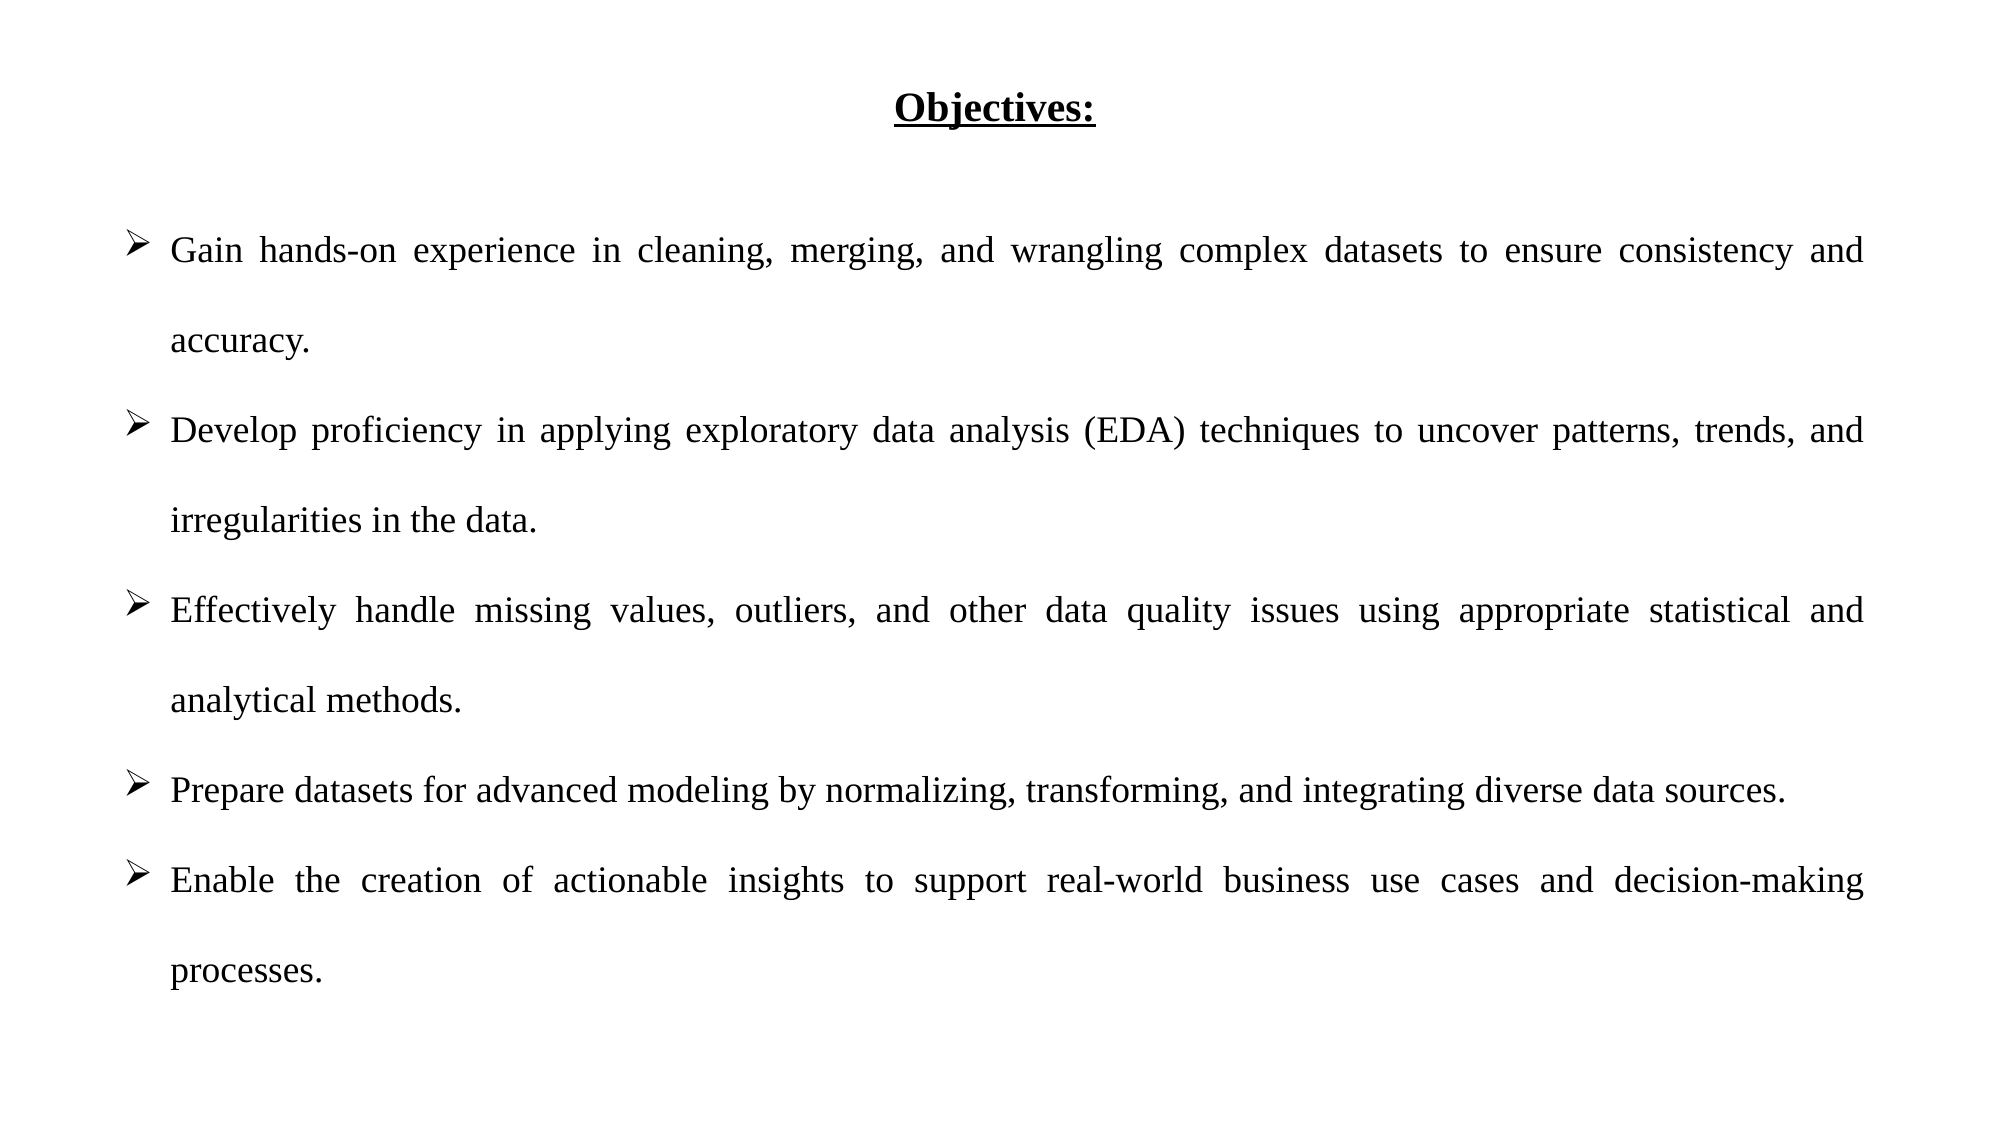

Objectives:

Gain hands-on experience in cleaning, merging, and wrangling complex datasets to ensure consistency and accuracy.
Develop proficiency in applying exploratory data analysis (EDA) techniques to uncover patterns, trends, and irregularities in the data.
Effectively handle missing values, outliers, and other data quality issues using appropriate statistical and analytical methods.
Prepare datasets for advanced modeling by normalizing, transforming, and integrating diverse data sources.
Enable the creation of actionable insights to support real-world business use cases and decision-making processes.